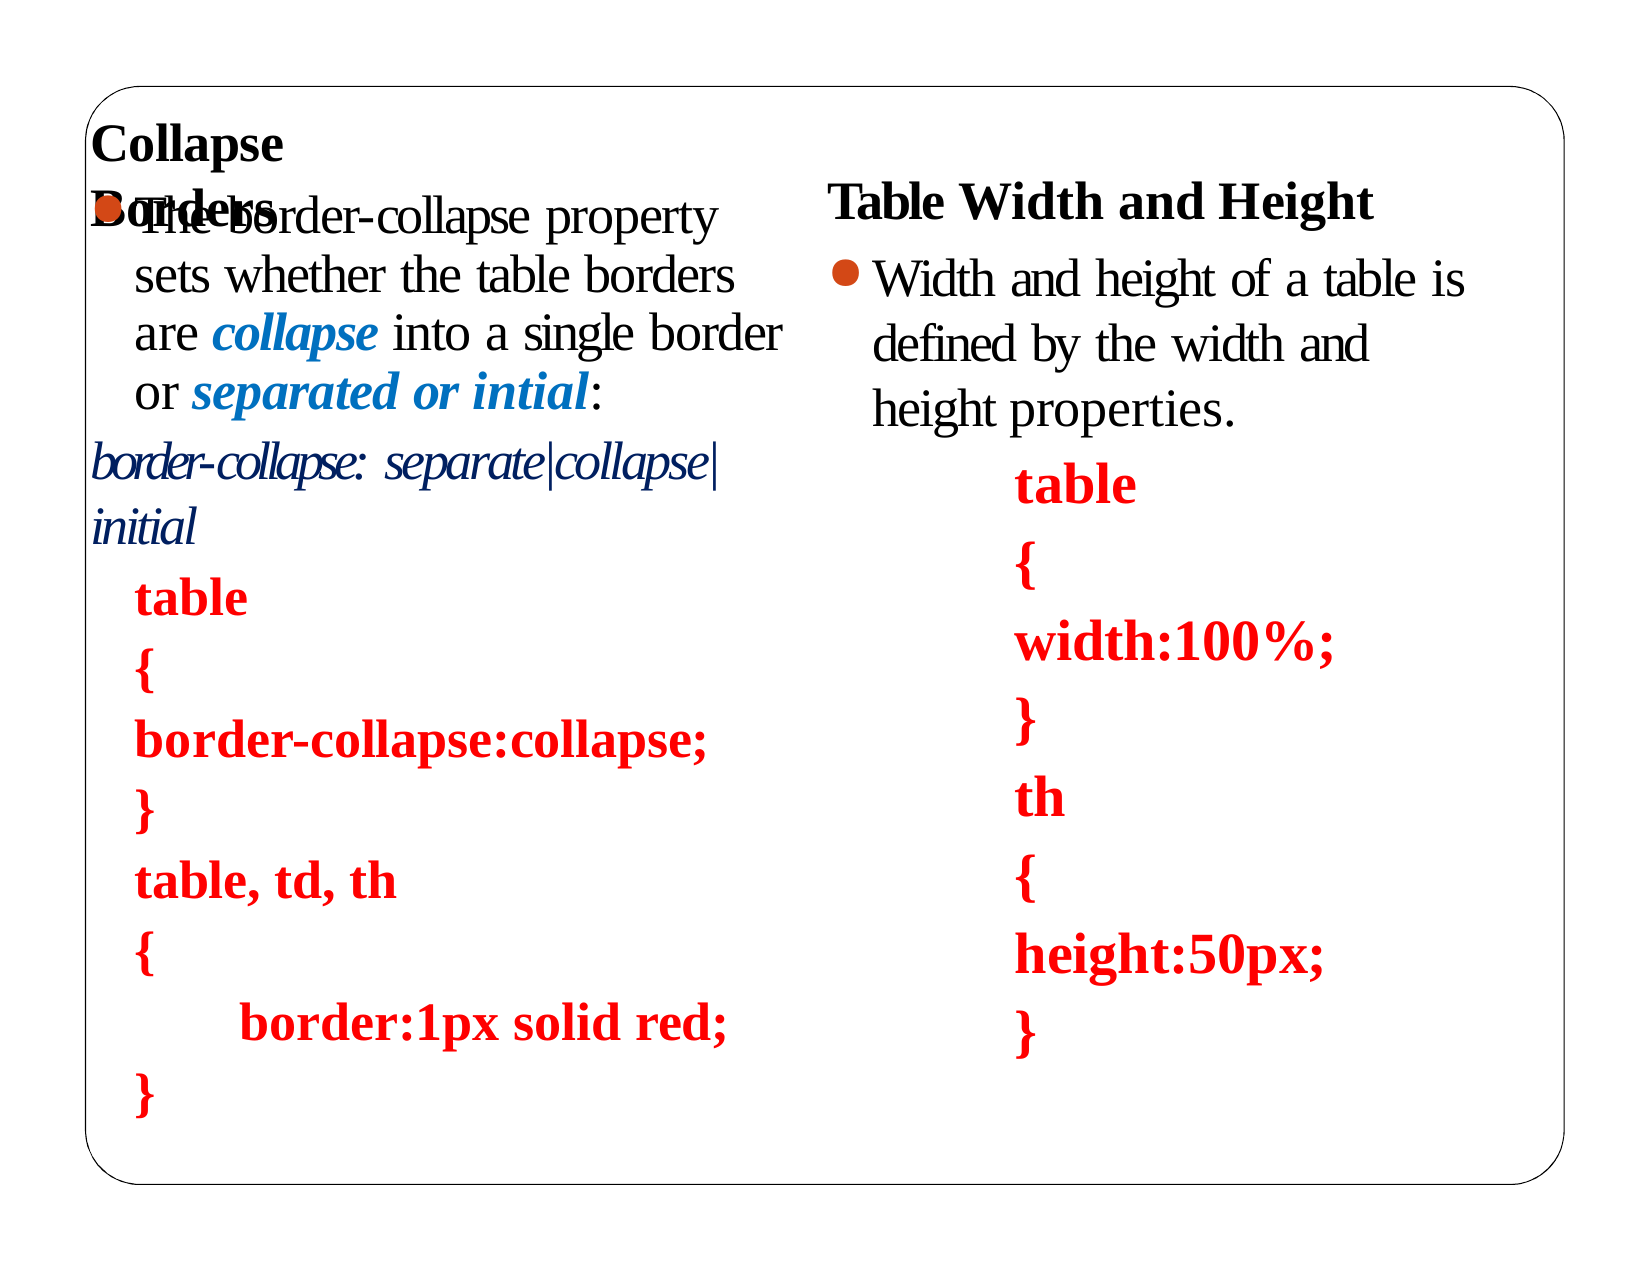

# Collapse Borders
Table Width and Height
Width and height of a table is defined by the width and height properties.
table
{
width:100%;
}
th
{
height:50px;
}
The border-collapse property sets whether the table borders are collapse into a single border or separated or intial:
border-collapse: separate|collapse|initial
table
{
border-collapse:collapse;
}
table, td, th
{
border:1px solid red;
}
48